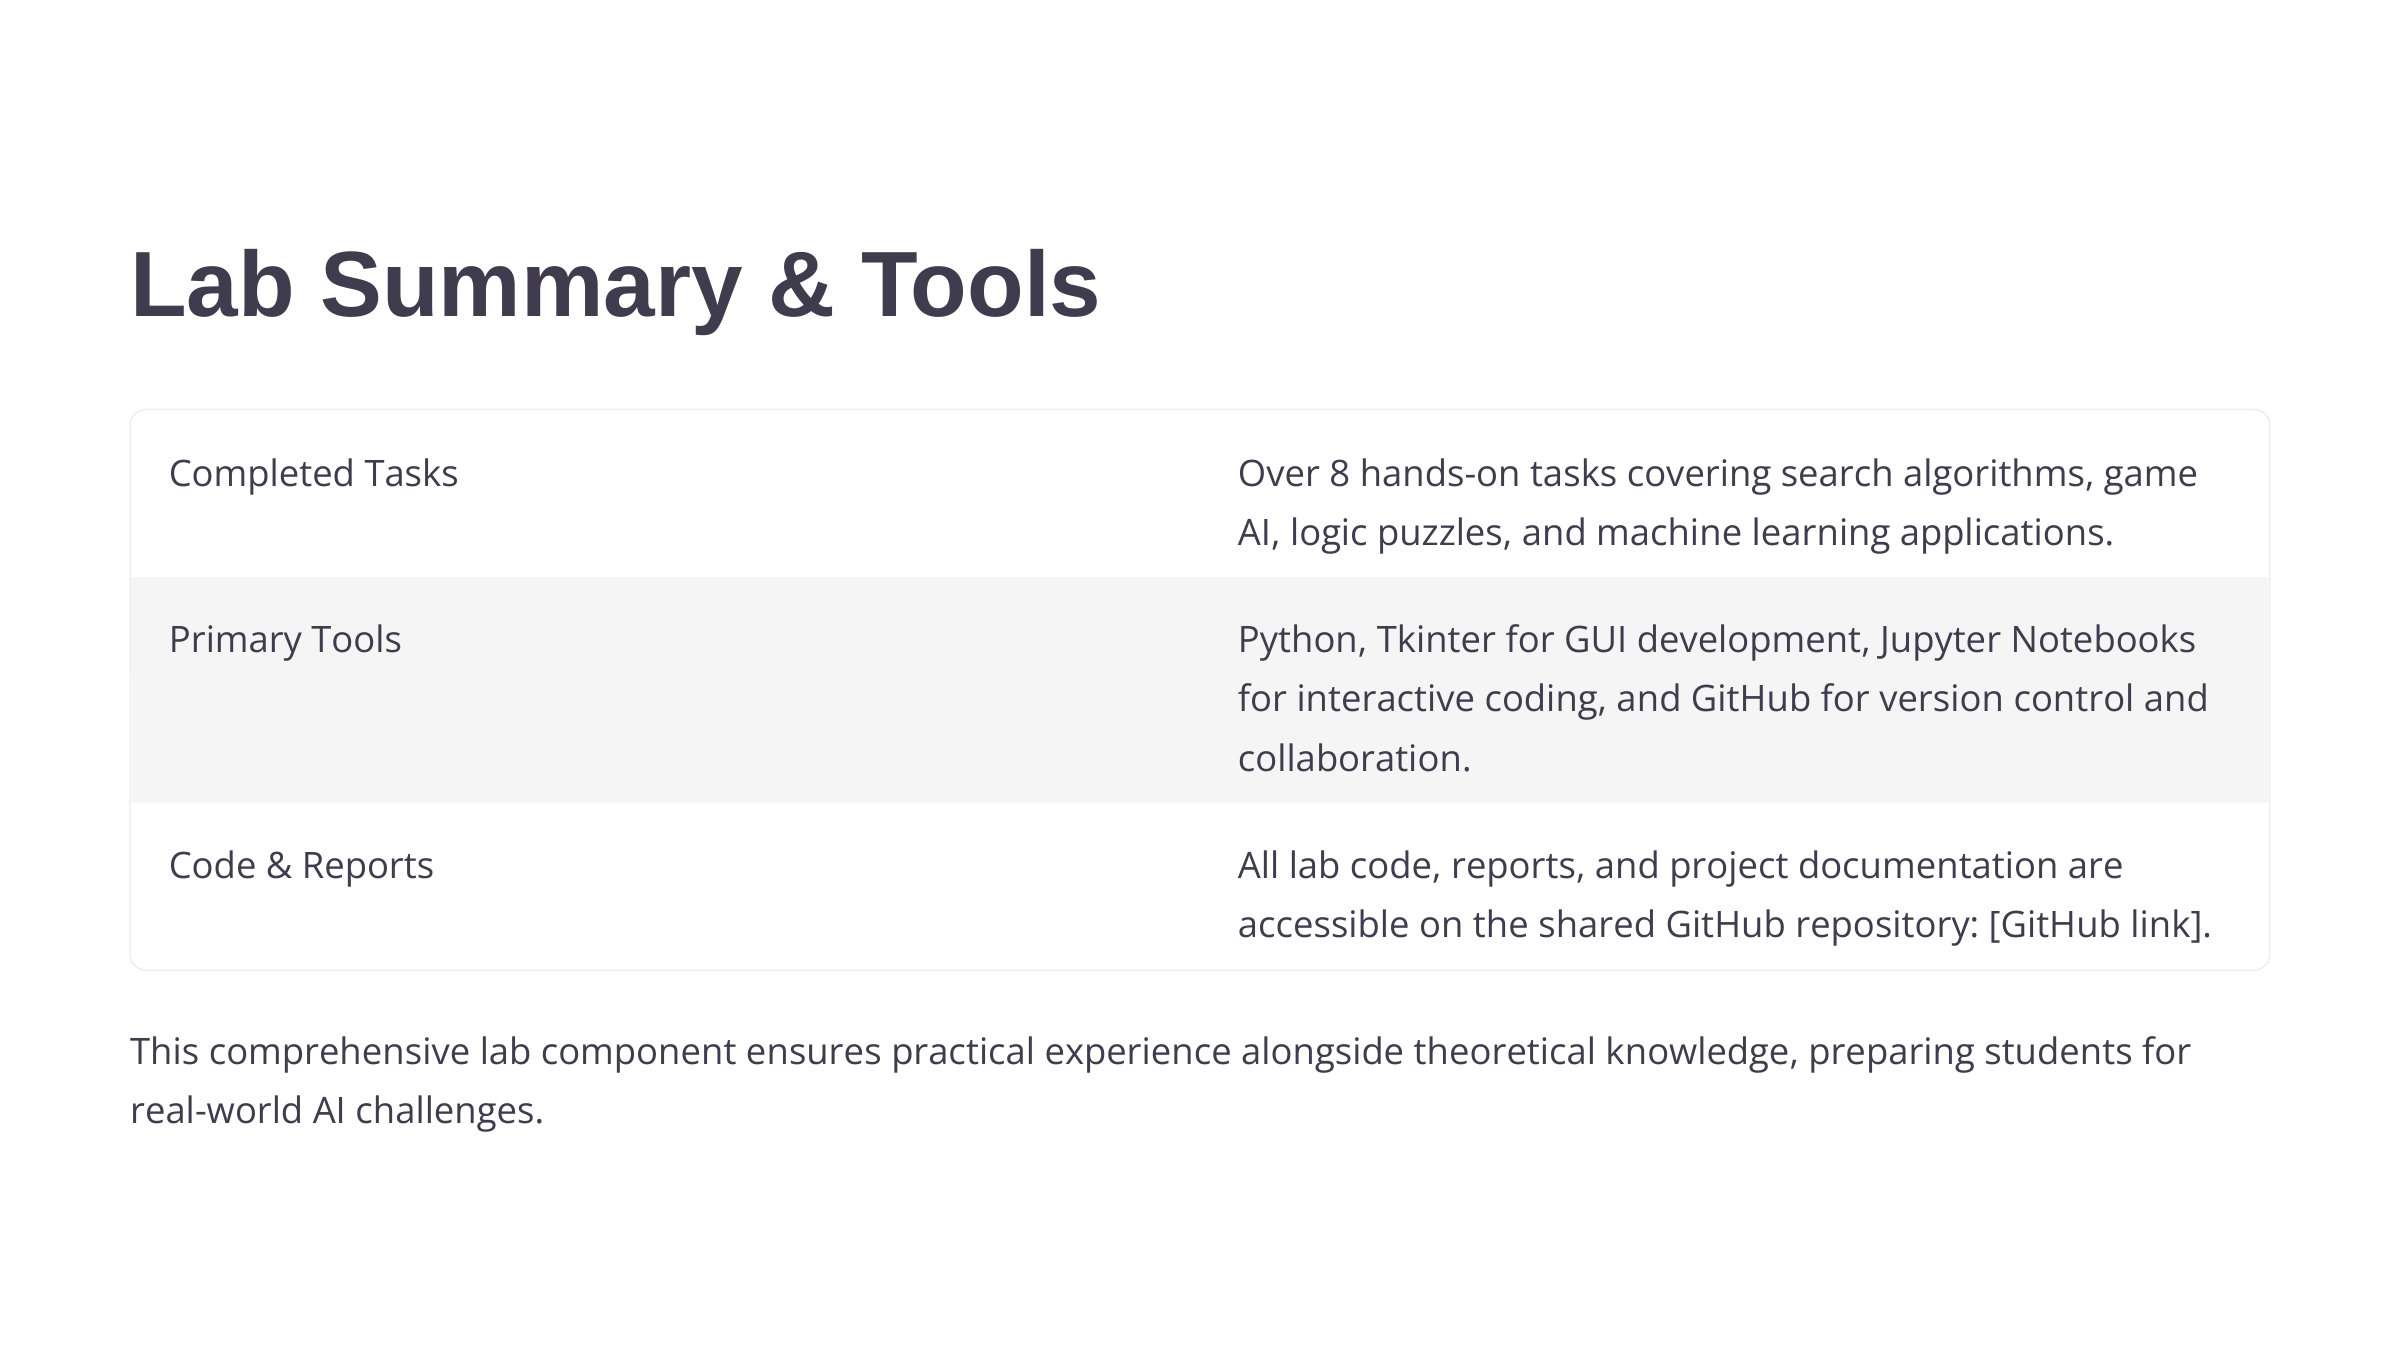

Lab Summary & Tools

Completed Tasks
Over 8 hands-on tasks covering search algorithms, game AI, logic puzzles, and machine learning applications.

Primary Tools
Python, Tkinter for GUI development, Jupyter Notebooks for interactive coding, and GitHub for version control and collaboration.

Code & Reports
All lab code, reports, and project documentation are accessible on the shared GitHub repository: [GitHub link].
This comprehensive lab component ensures practical experience alongside theoretical knowledge, preparing students for real-world AI challenges.